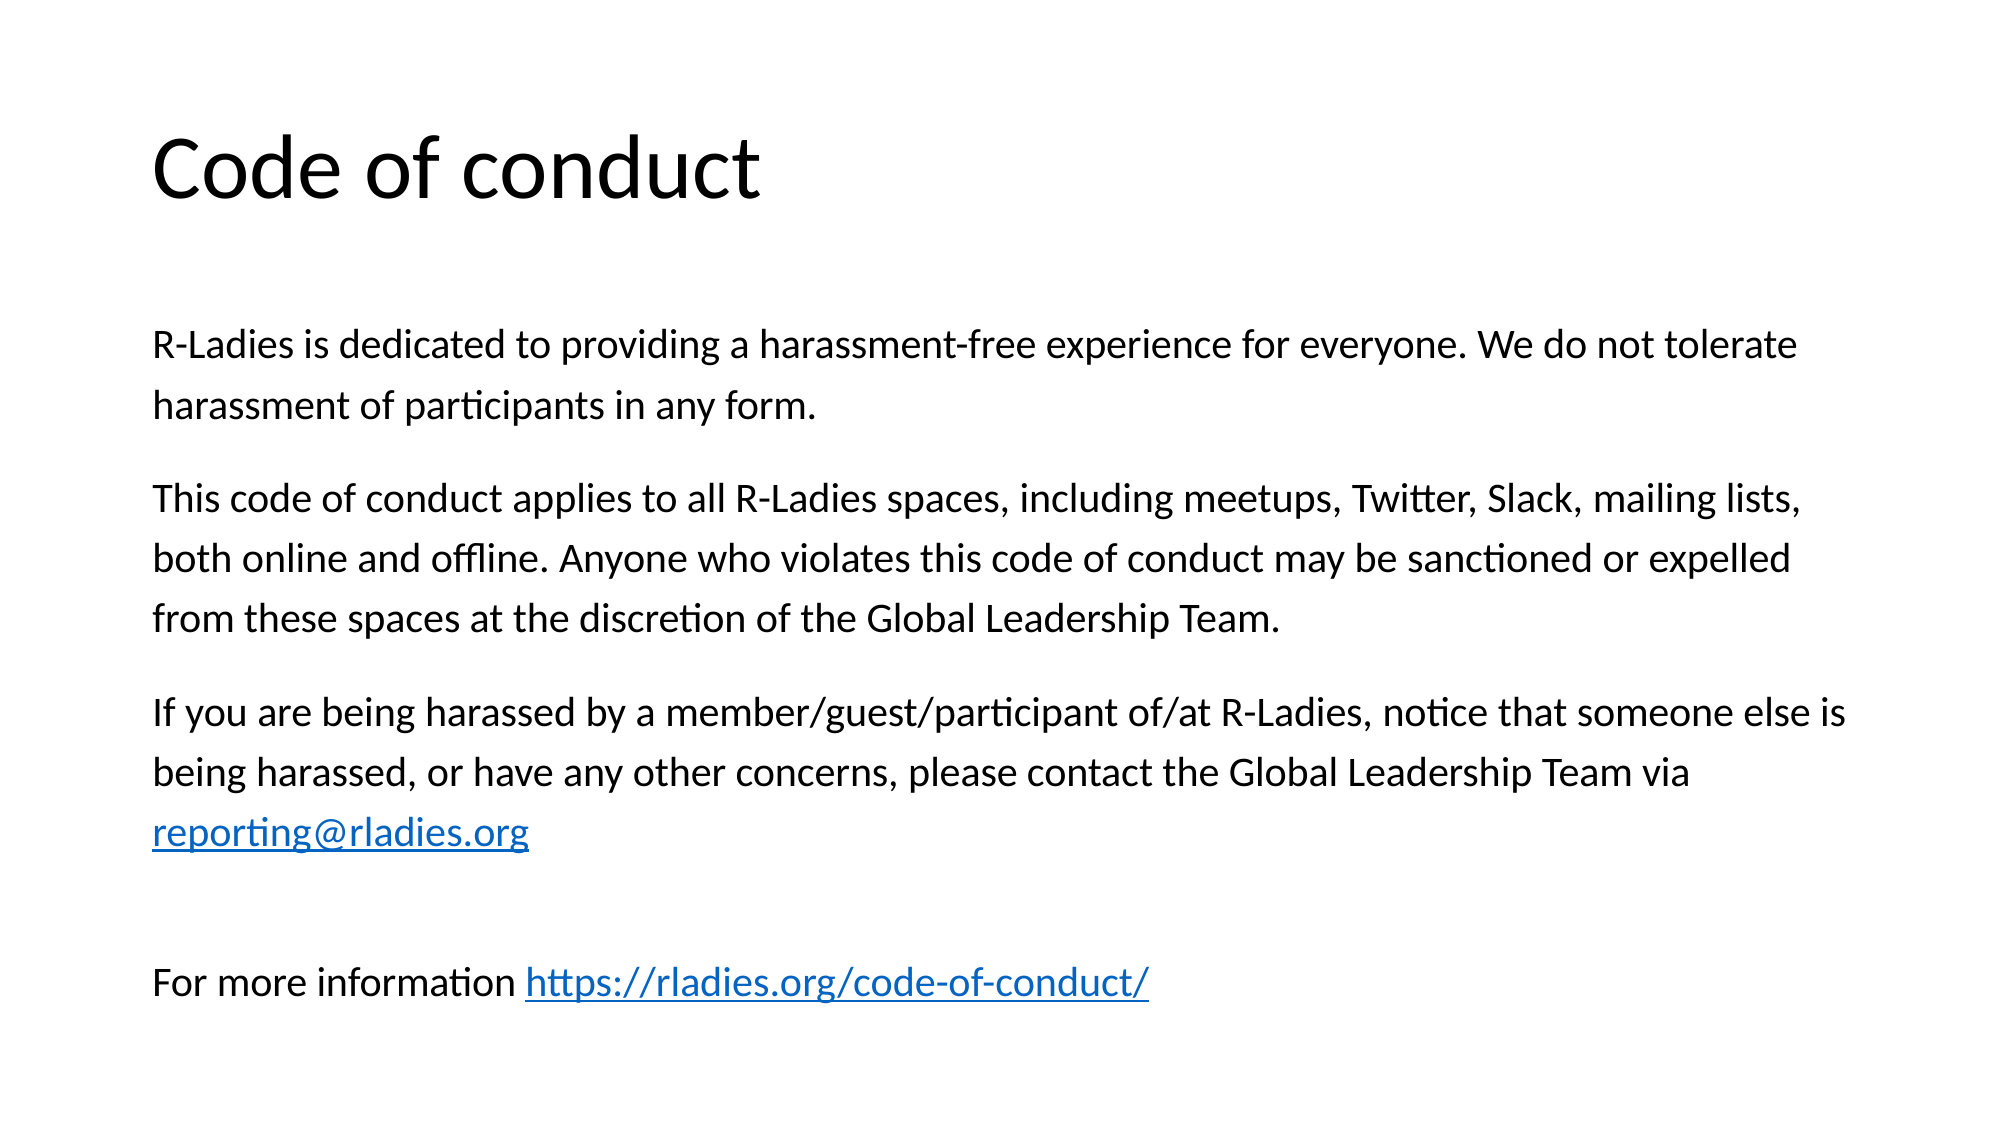

# Code of conduct
R-Ladies is dedicated to providing a harassment-free experience for everyone. We do not tolerate harassment of participants in any form.
This code of conduct applies to all R-Ladies spaces, including meetups, Twitter, Slack, mailing lists, both online and offline. Anyone who violates this code of conduct may be sanctioned or expelled from these spaces at the discretion of the Global Leadership Team.
If you are being harassed by a member/guest/participant of/at R-Ladies, notice that someone else is being harassed, or have any other concerns, please contact the Global Leadership Team via reporting@rladies.org

For more information https://rladies.org/code-of-conduct/